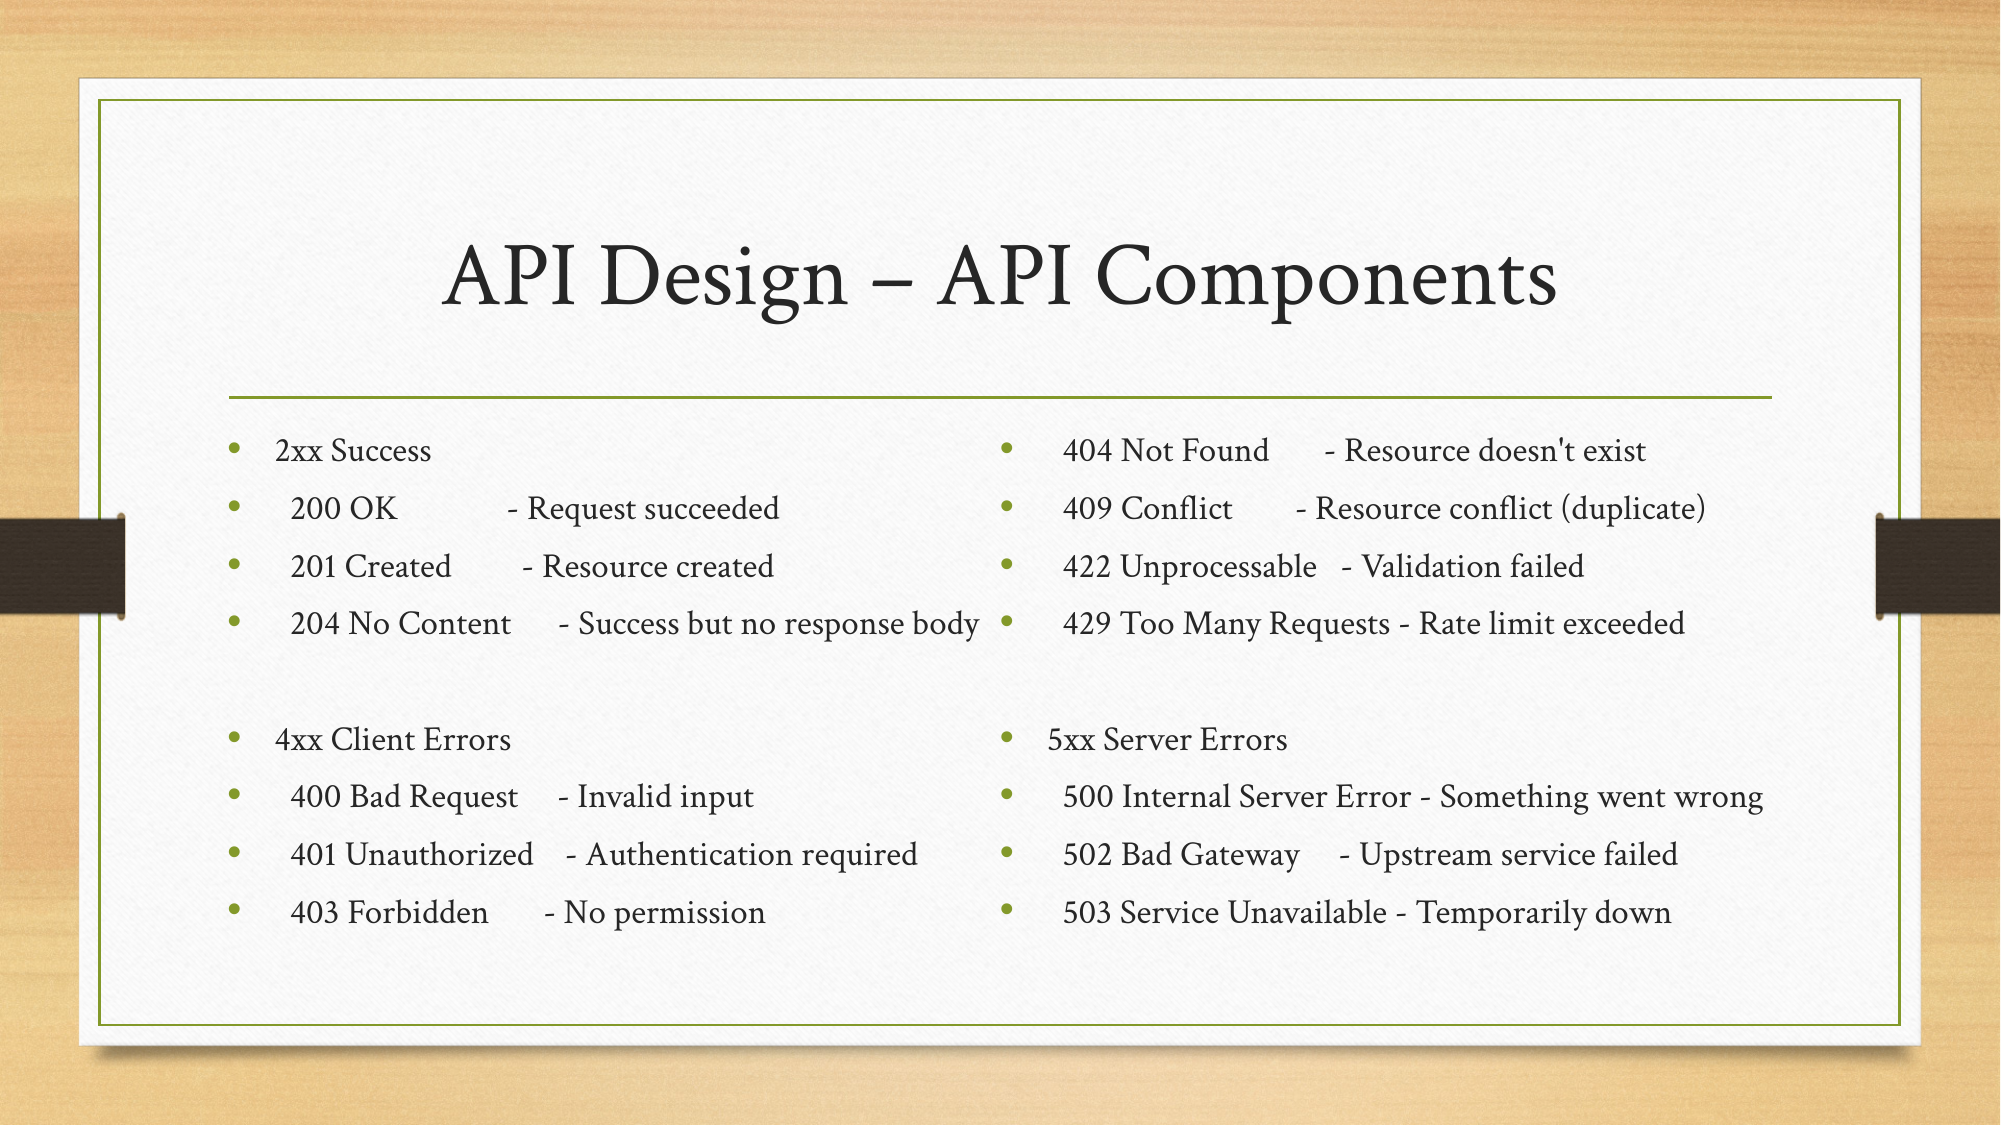

# API Design – API Components
2xx Success
  200 OK              - Request succeeded
  201 Created         - Resource created
  204 No Content      - Success but no response body

4xx Client Errors
  400 Bad Request     - Invalid input
  401 Unauthorized    - Authentication required
  403 Forbidden       - No permission
  404 Not Found       - Resource doesn't exist
  409 Conflict        - Resource conflict (duplicate)
  422 Unprocessable   - Validation failed
  429 Too Many Requests - Rate limit exceeded

5xx Server Errors
  500 Internal Server Error - Something went wrong
  502 Bad Gateway     - Upstream service failed
  503 Service Unavailable - Temporarily down